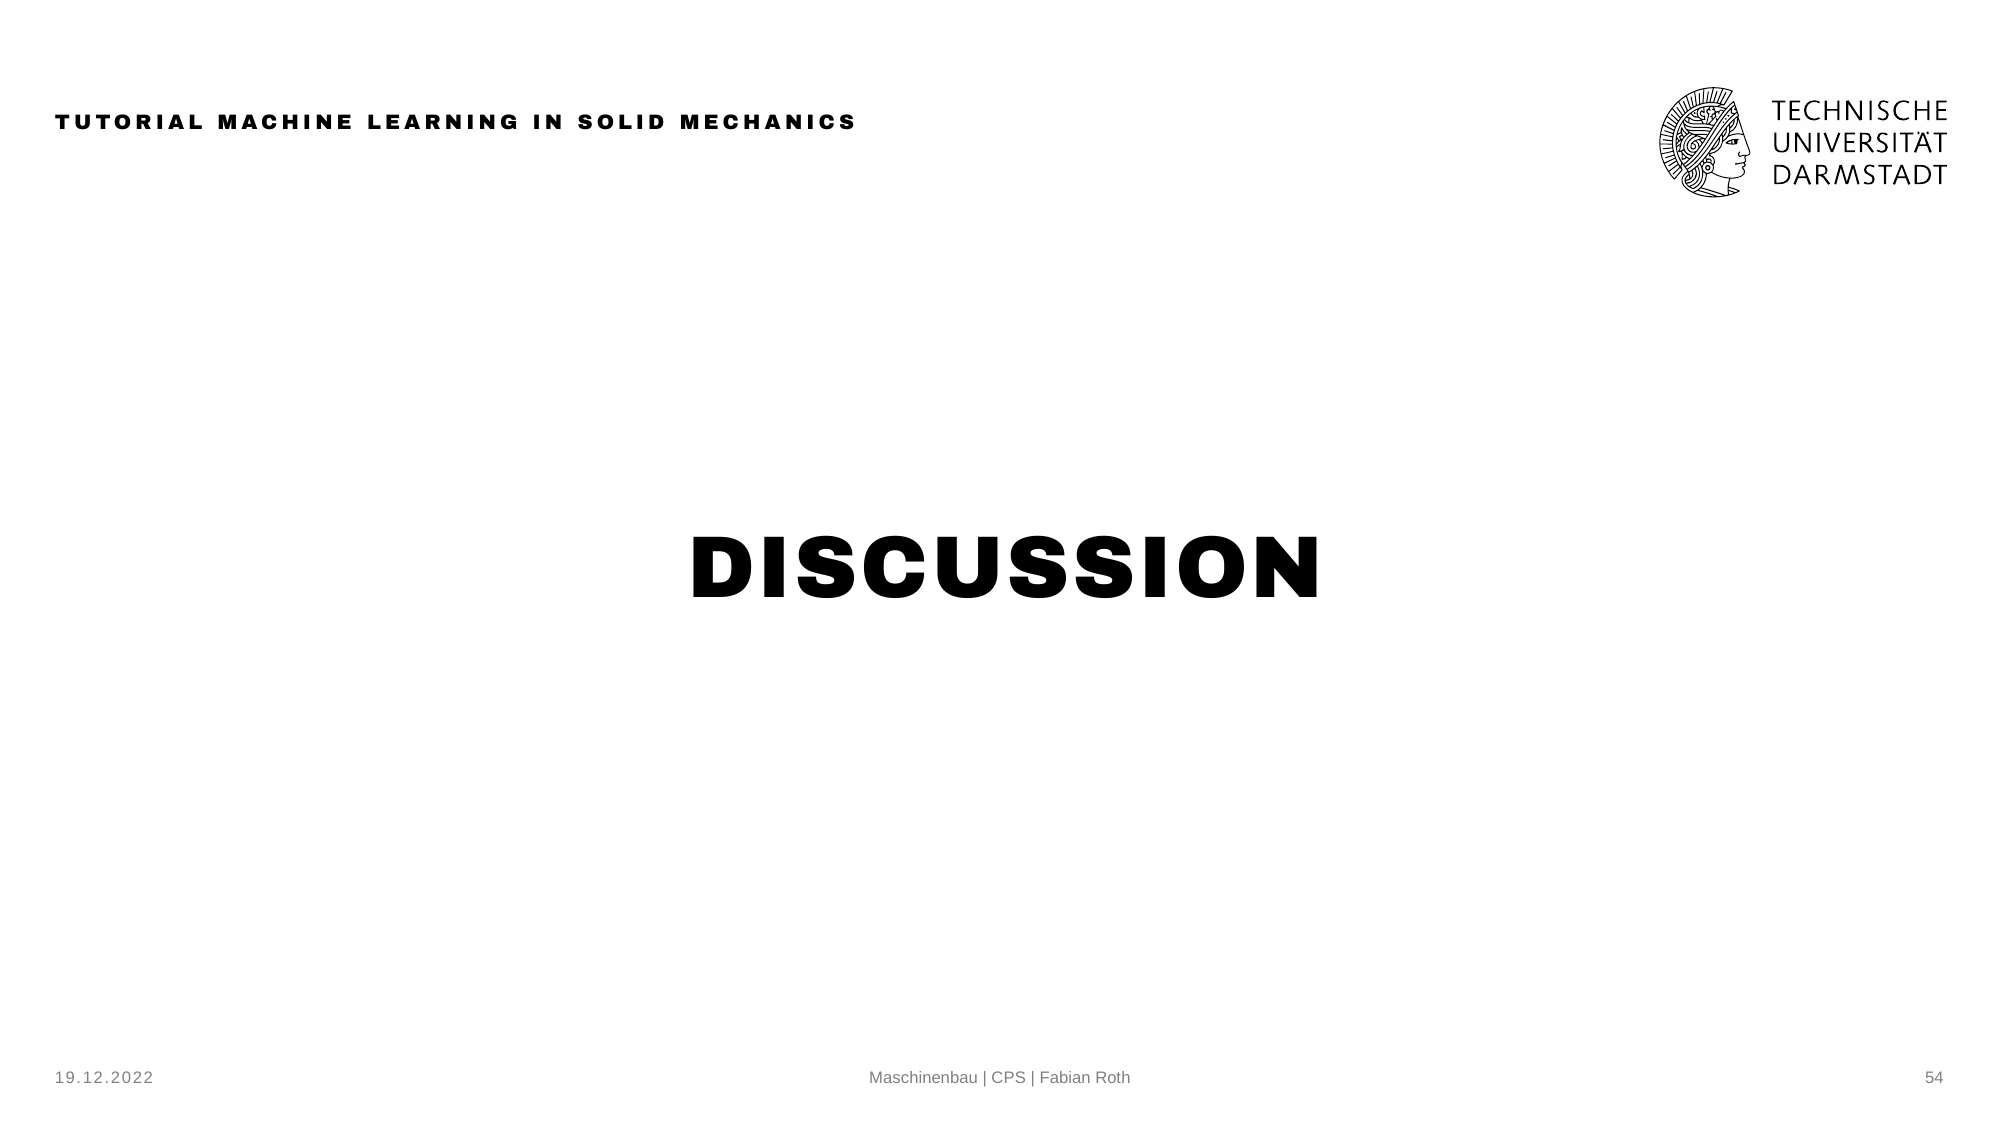

# Tutorial Machine Learning in Solid Mechanics
Discussion
19.12.2022
Maschinenbau | CPS | Fabian Roth
54